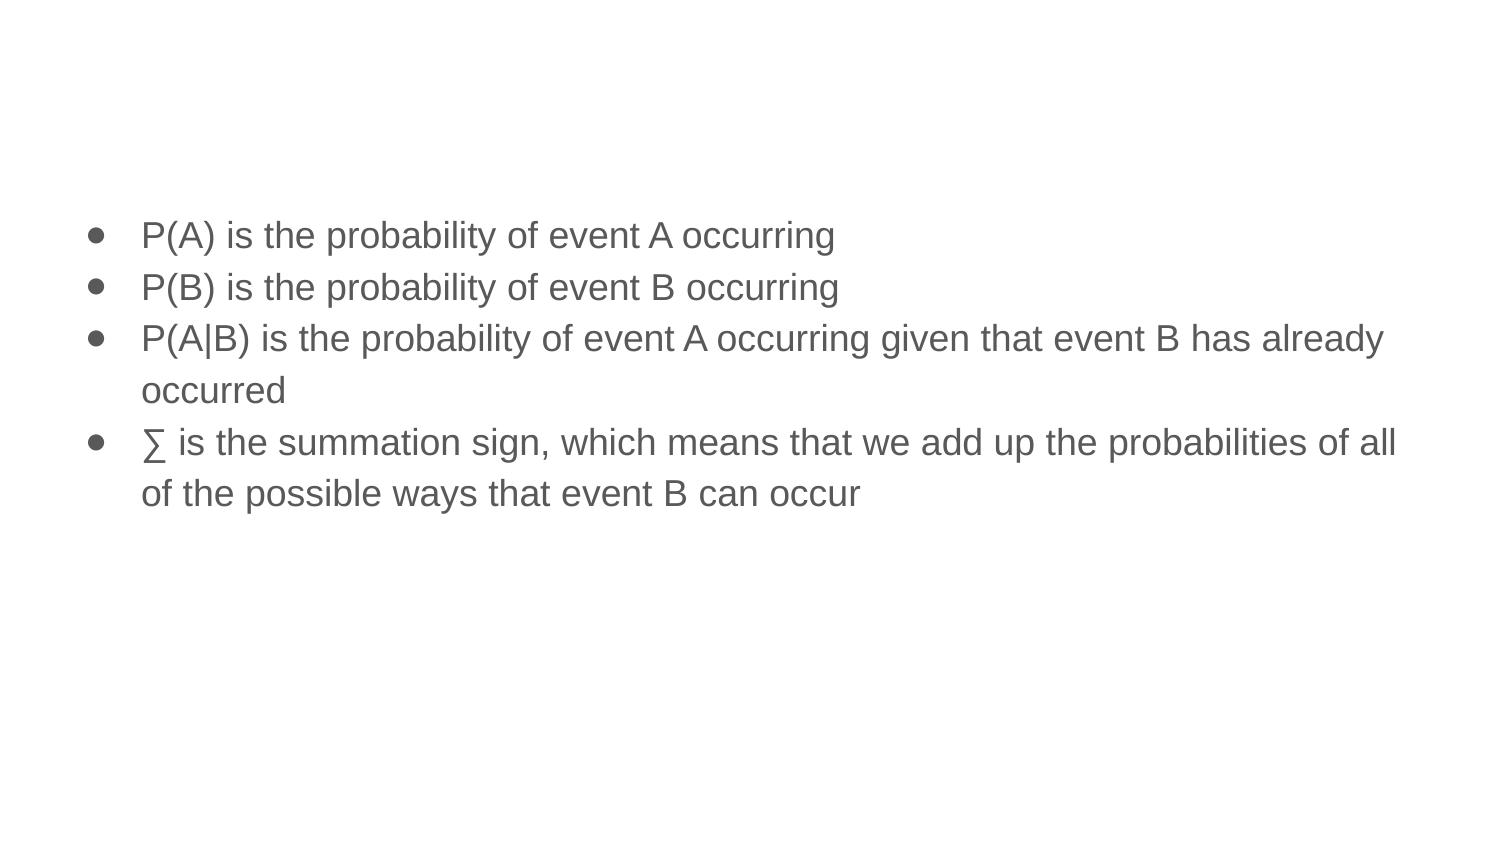

P(A) is the probability of event A occurring
P(B) is the probability of event B occurring
P(A|B) is the probability of event A occurring given that event B has already occurred
∑ is the summation sign, which means that we add up the probabilities of all of the possible ways that event B can occur